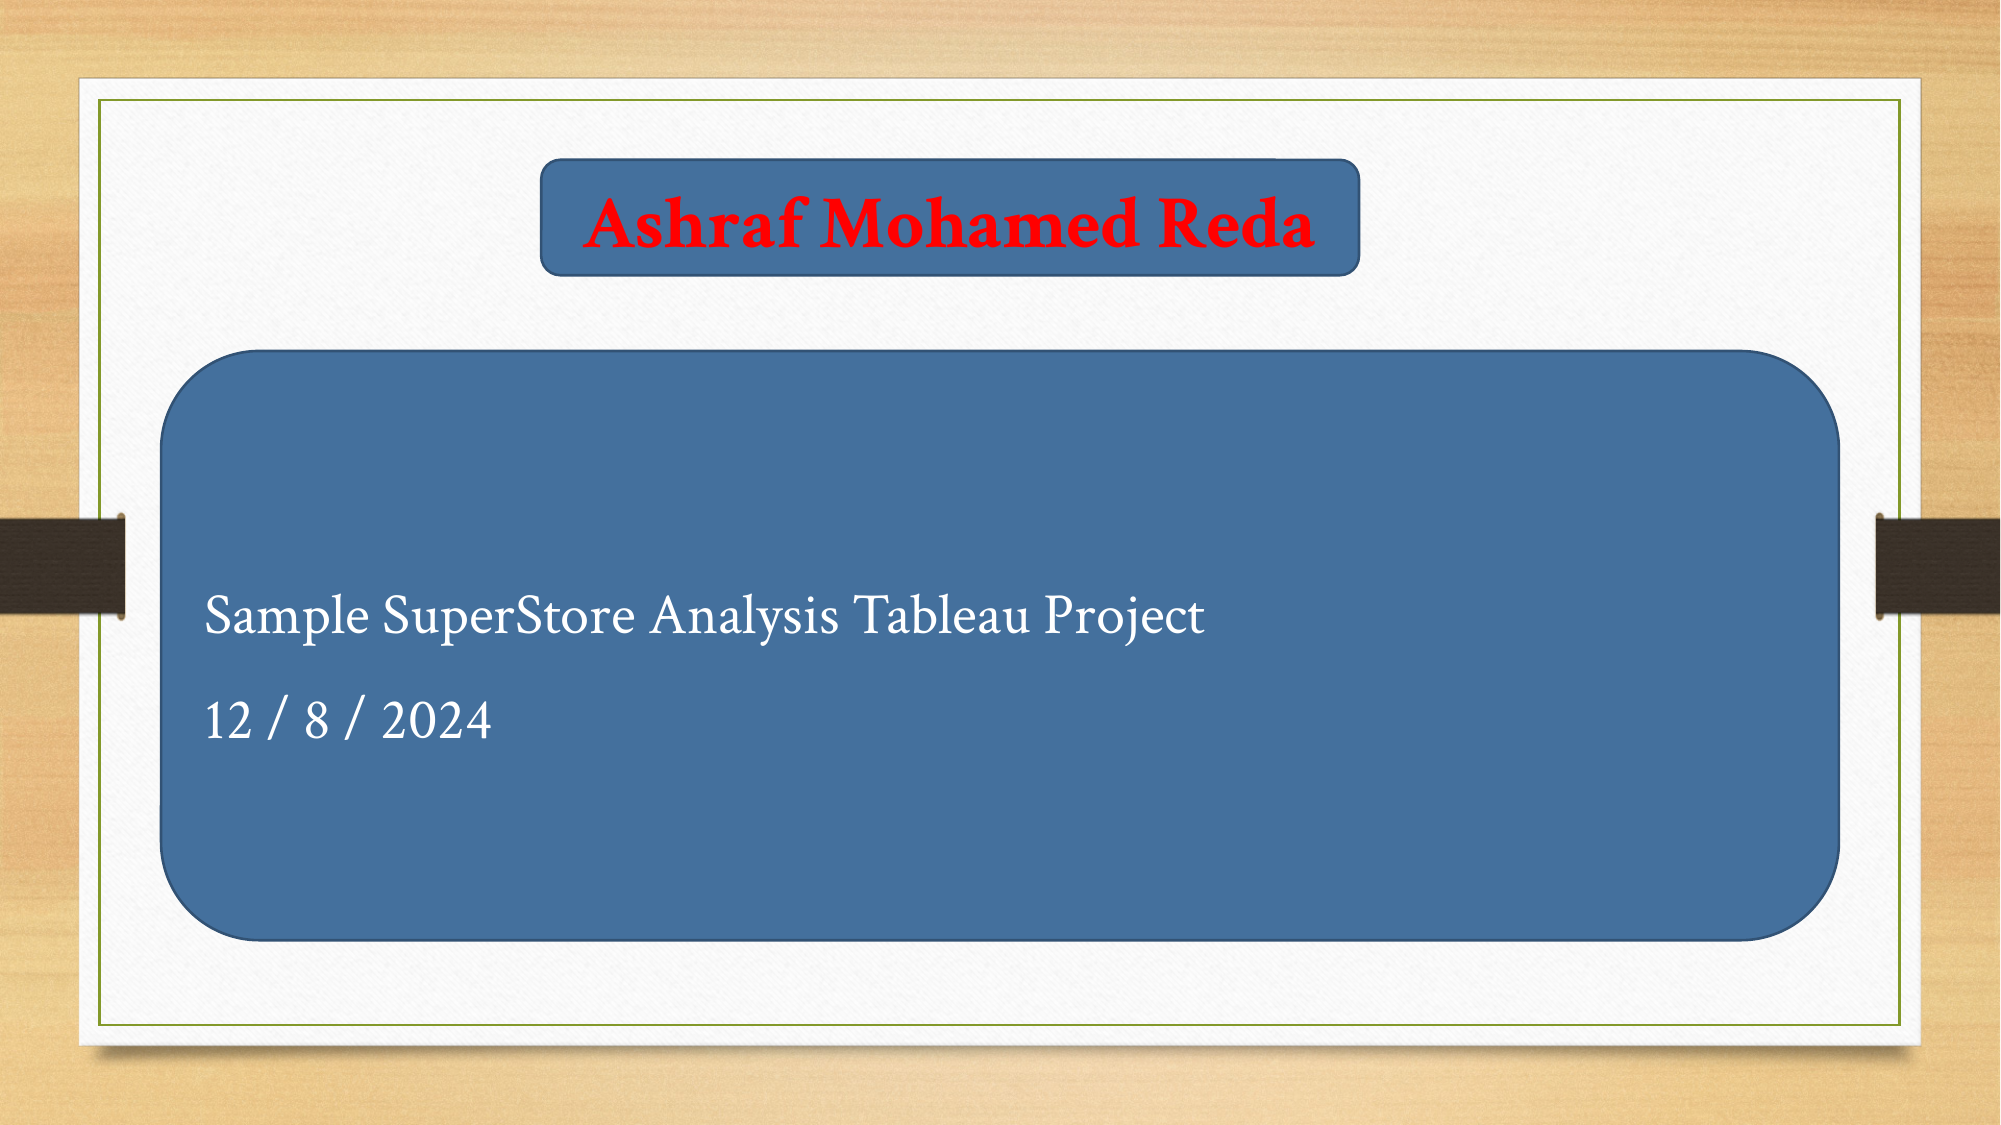

Ashraf Mohamed Reda
Sample SuperStore Analysis Tableau Project
12 / 8 / 2024